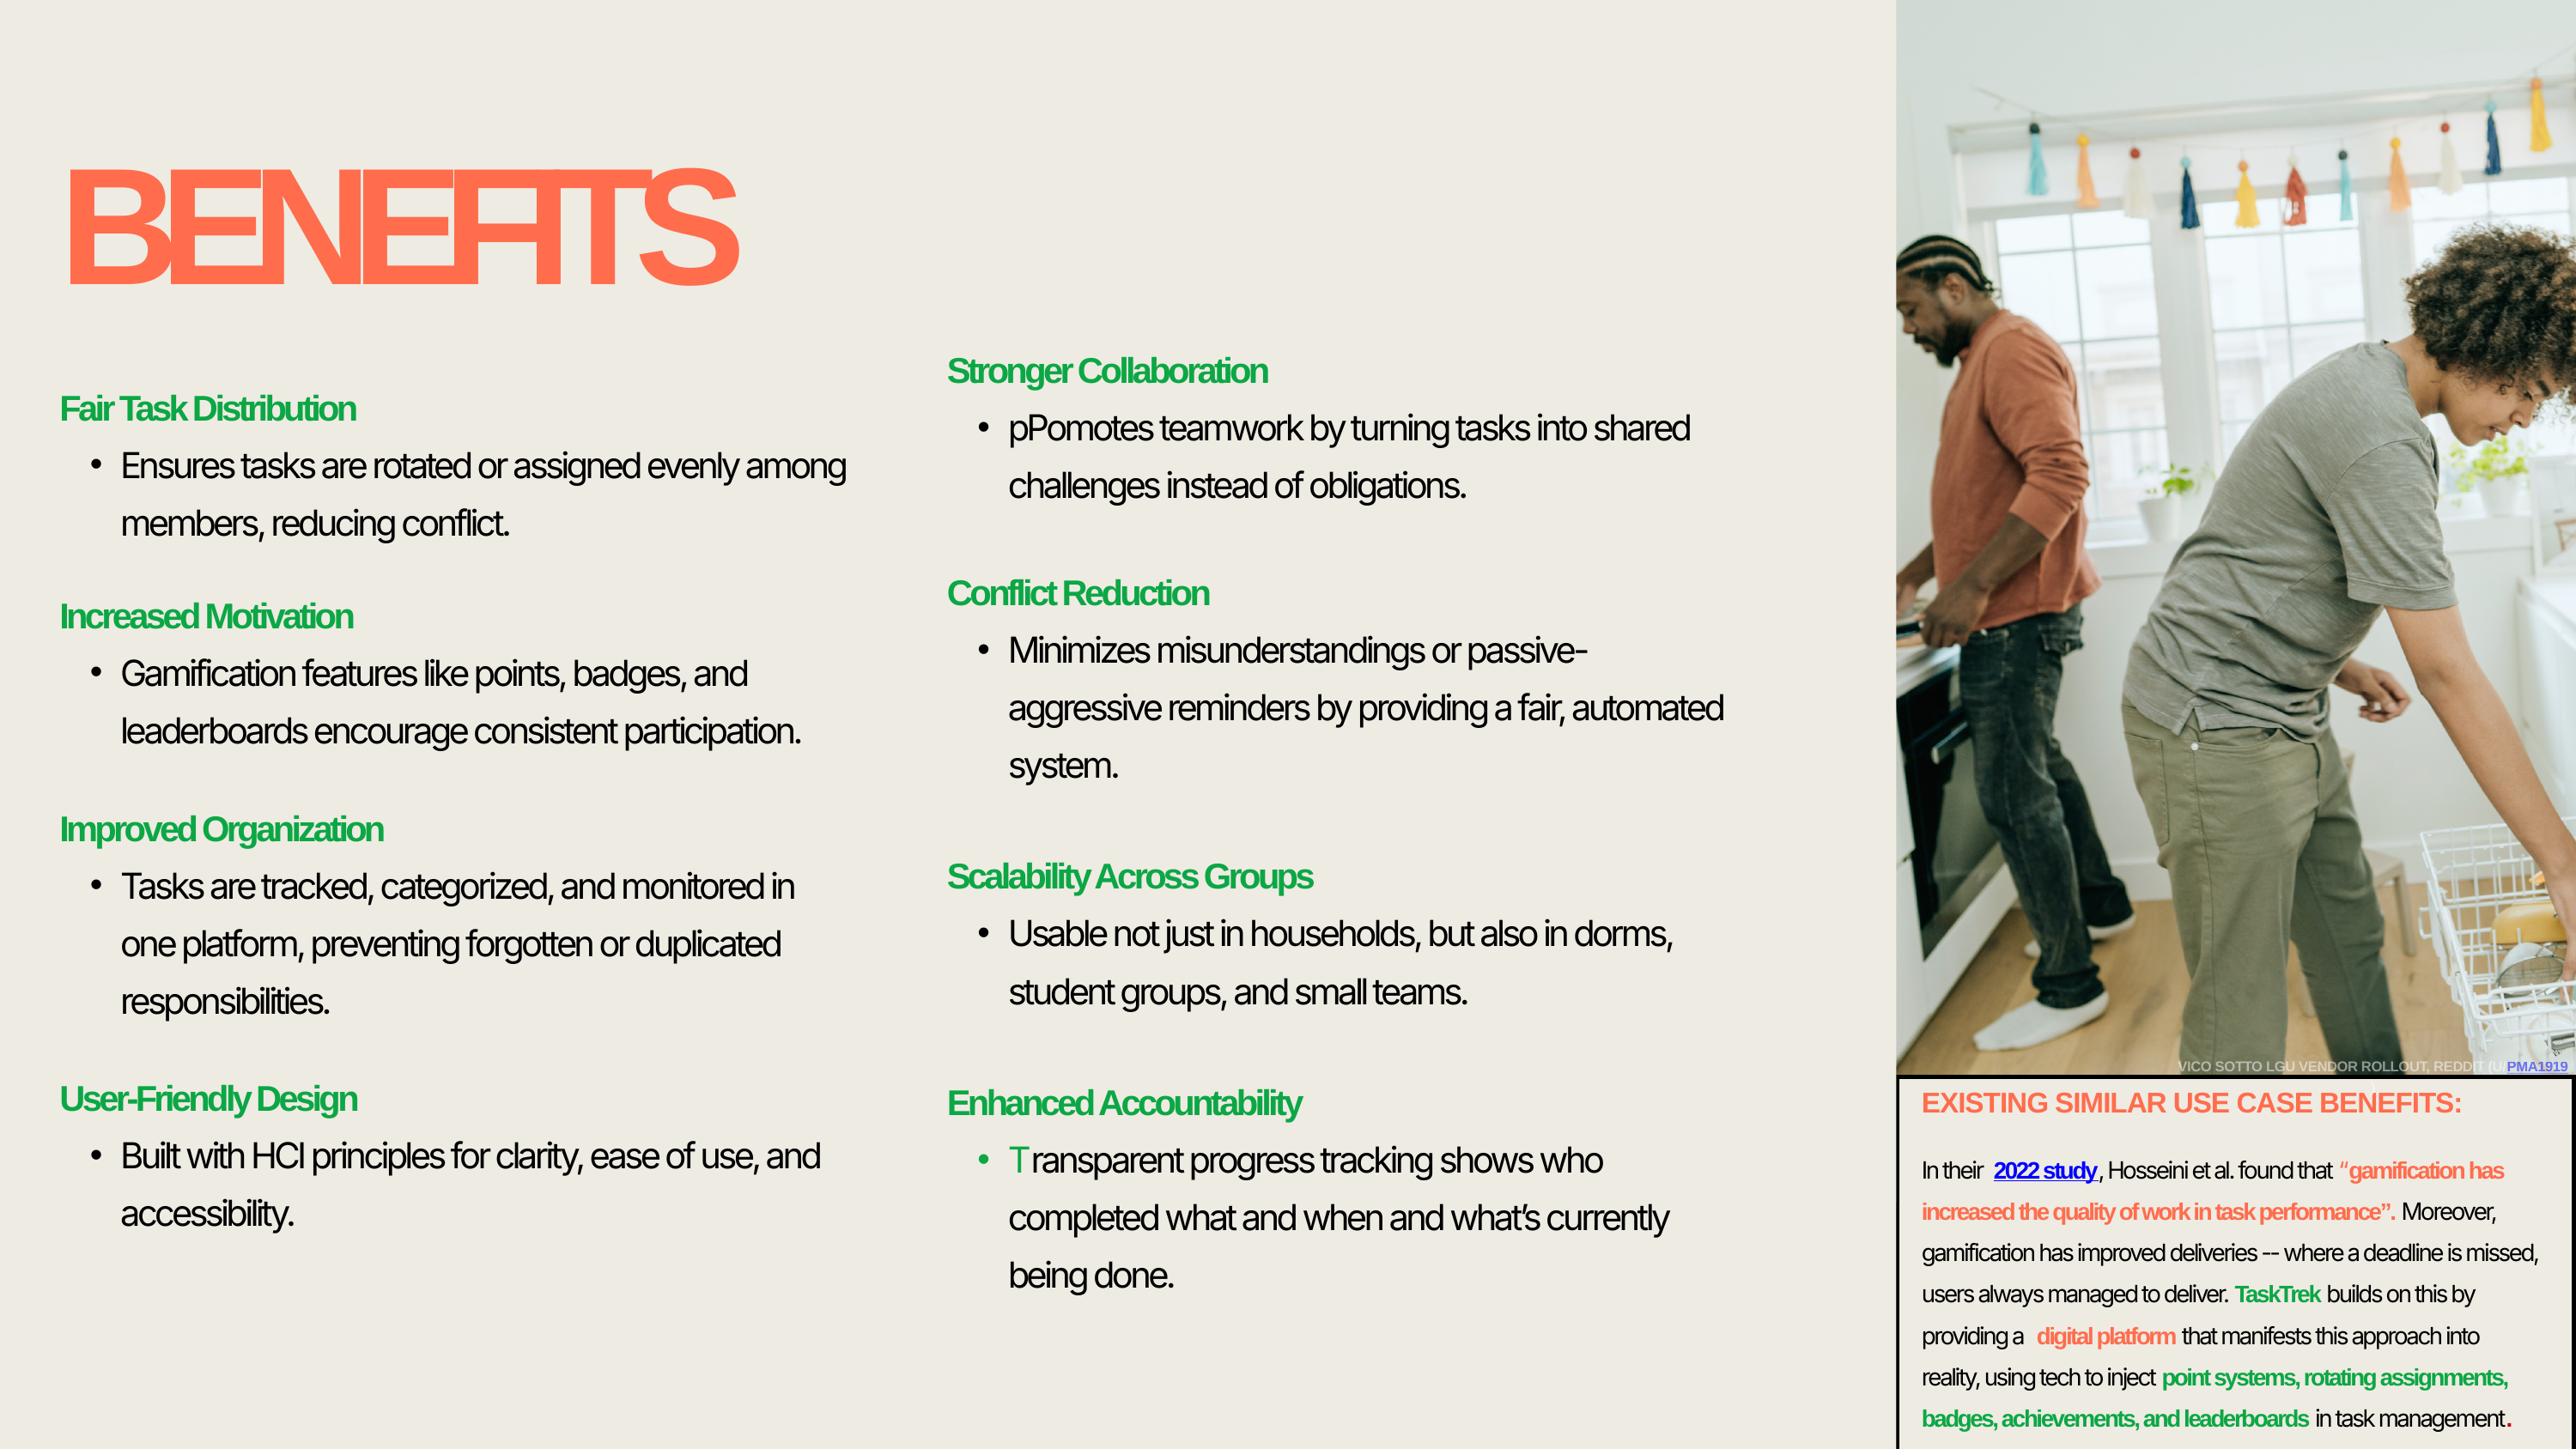

BENEFITS

Stronger Collaboration
pPomotes teamwork by turning tasks into shared challenges instead of obligations.
Fair Task Distribution
Ensures tasks are rotated or assigned evenly among members, reducing conflict.

Conflict Reduction
Minimizes misunderstandings or passive-aggressive reminders by providing a fair, automated system.

Increased Motivation
Gamification features like points, badges, and leaderboards encourage consistent participation.
Improved Organization
Tasks are tracked, categorized, and monitored in one platform, preventing forgotten or duplicated responsibilities.
Scalability Across Groups
Usable not just in households, but also in dorms, student groups, and small teams.

VICO SOTTO LGU VENDOR ROLLOUT, REDDIT (U/PMA1919)
User-Friendly Design
Built with HCI principles for clarity, ease of use, and accessibility.
Enhanced Accountability
Transparent progress tracking shows who completed what and when and what’s currently being done.

EXISTING SIMILAR USE CASE BENEFITS:
In their  2022 study, Hosseini et al. found that “gamification has increased the quality of work in task performance”. Moreover, gamification has improved deliveries -- where a deadline is missed, users always managed to deliver. TaskTrek builds on this by providing a  digital platform that manifests this approach into reality, using tech to inject point systems, rotating assignments, badges, achievements, and leaderboards in task management.